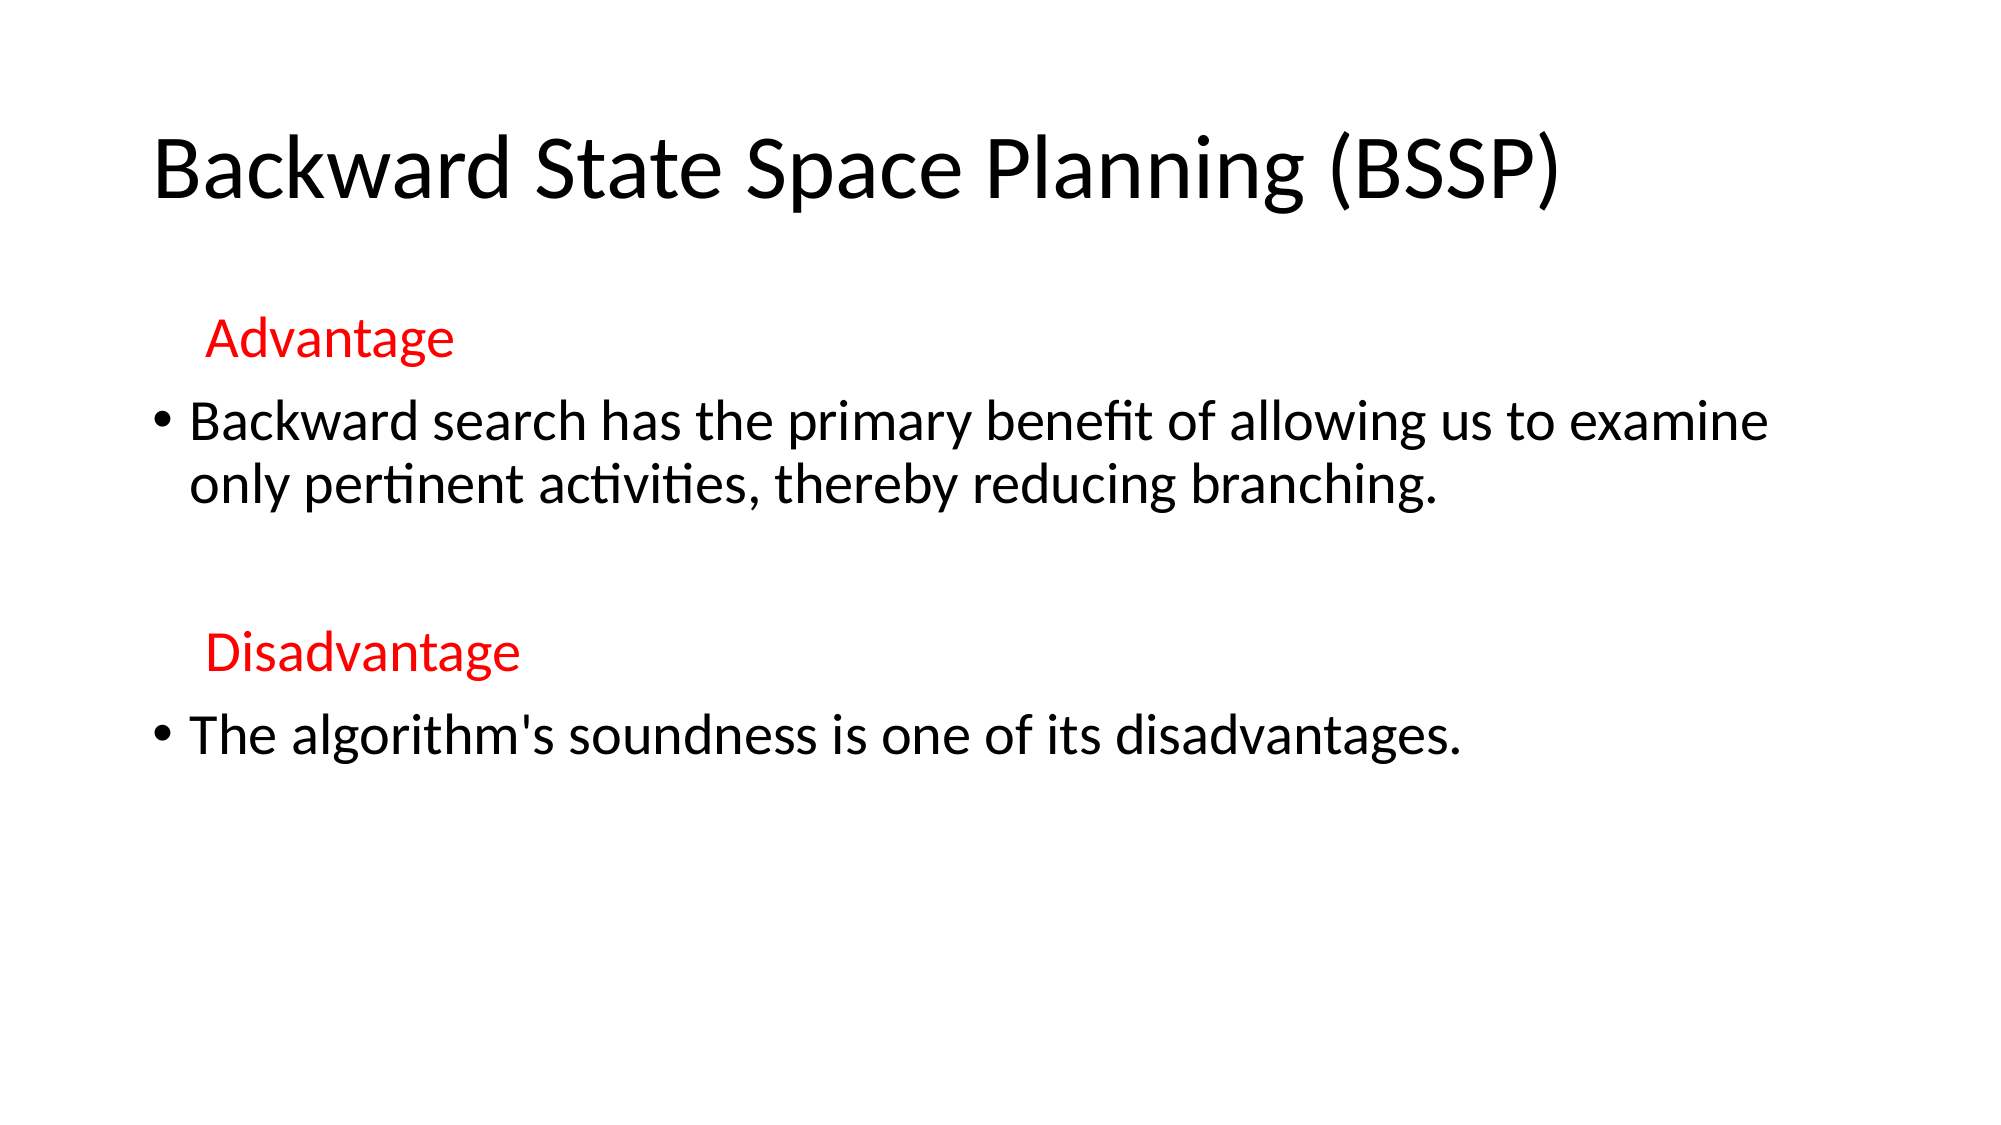

# Backward State Space Planning (BSSP)

    Advantage
Backward search has the primary benefit of allowing us to examine only pertinent activities, thereby reducing branching.

    Disadvantage
The algorithm's soundness is one of its disadvantages.